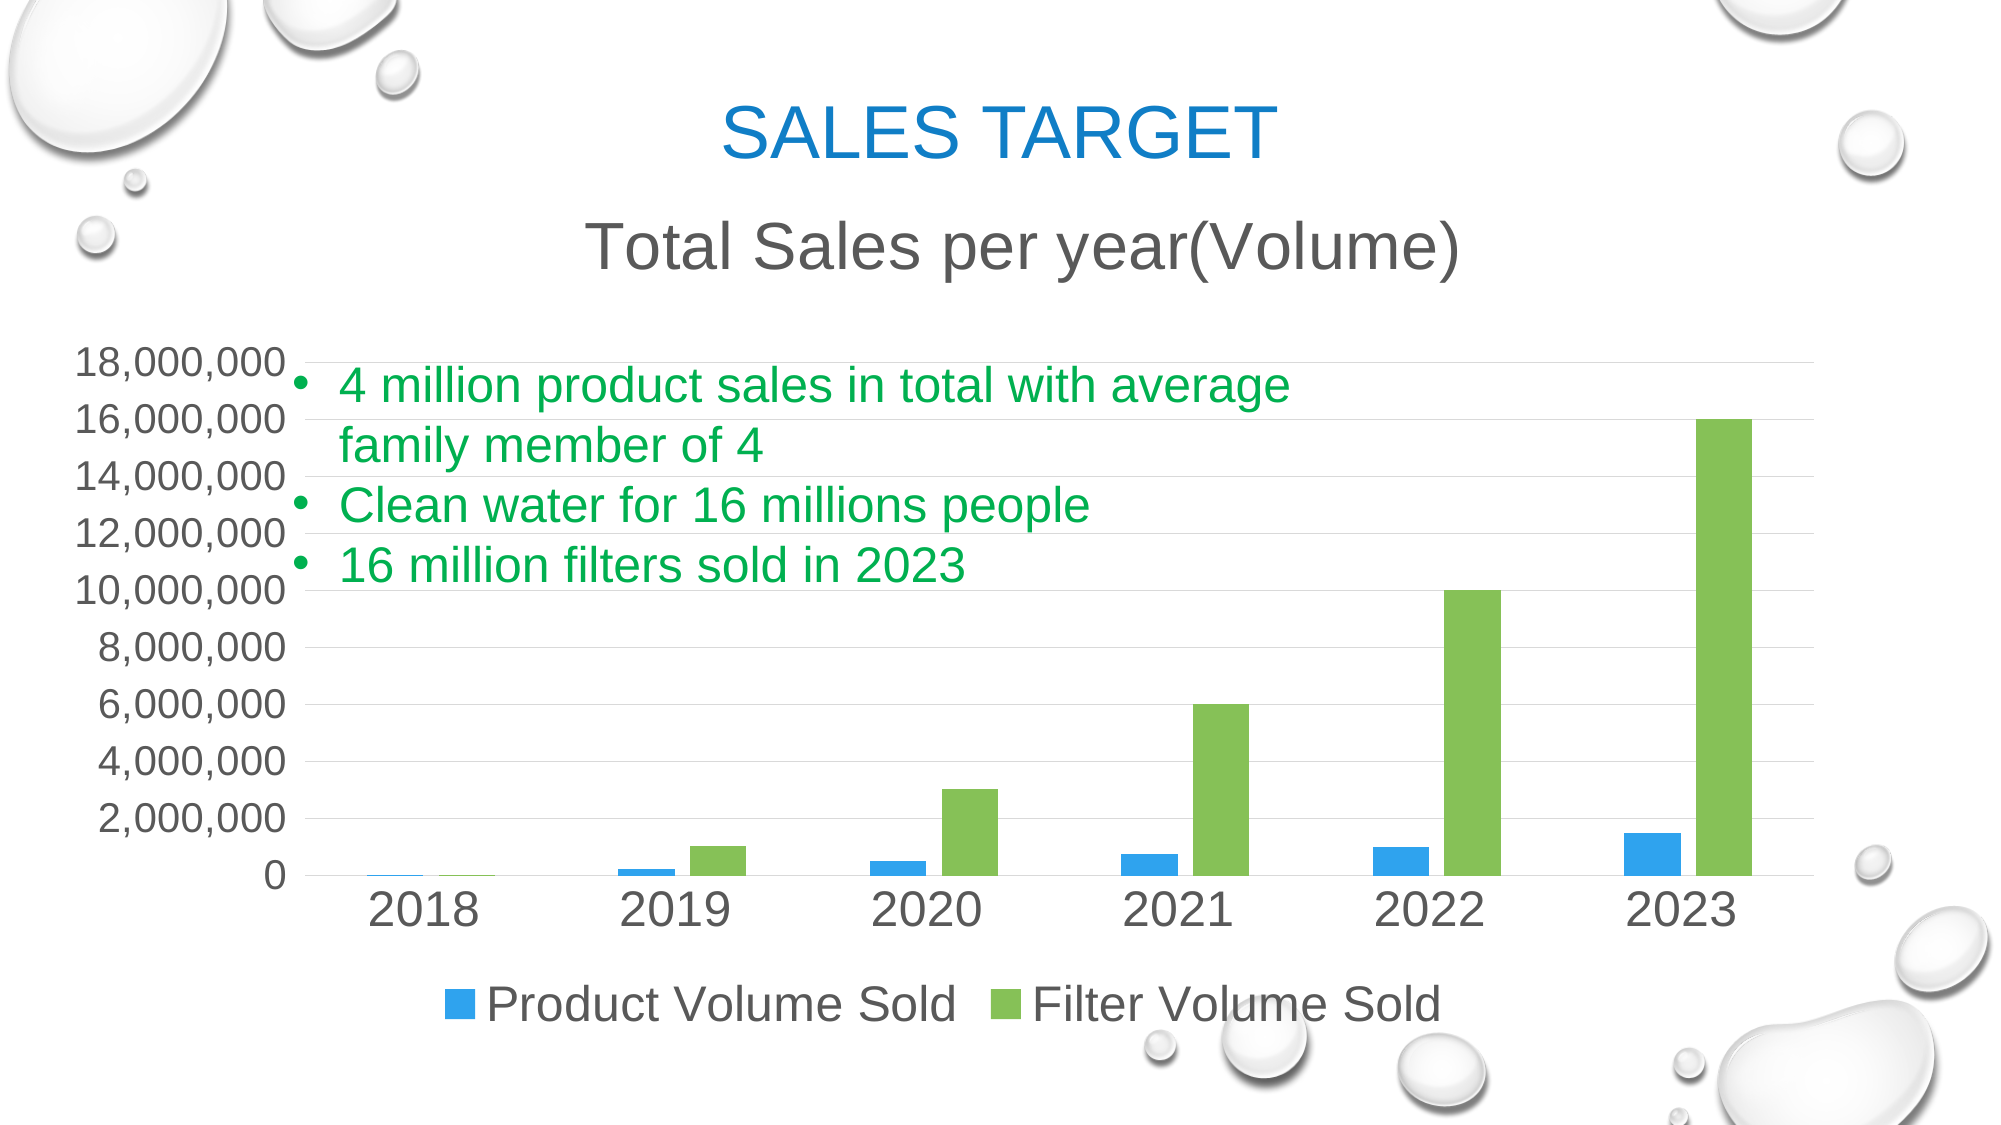

# Sales target

[unsupported chart]

4 million product sales in total with average family member of 4
Clean water for 16 millions people
16 million filters sold in 2023